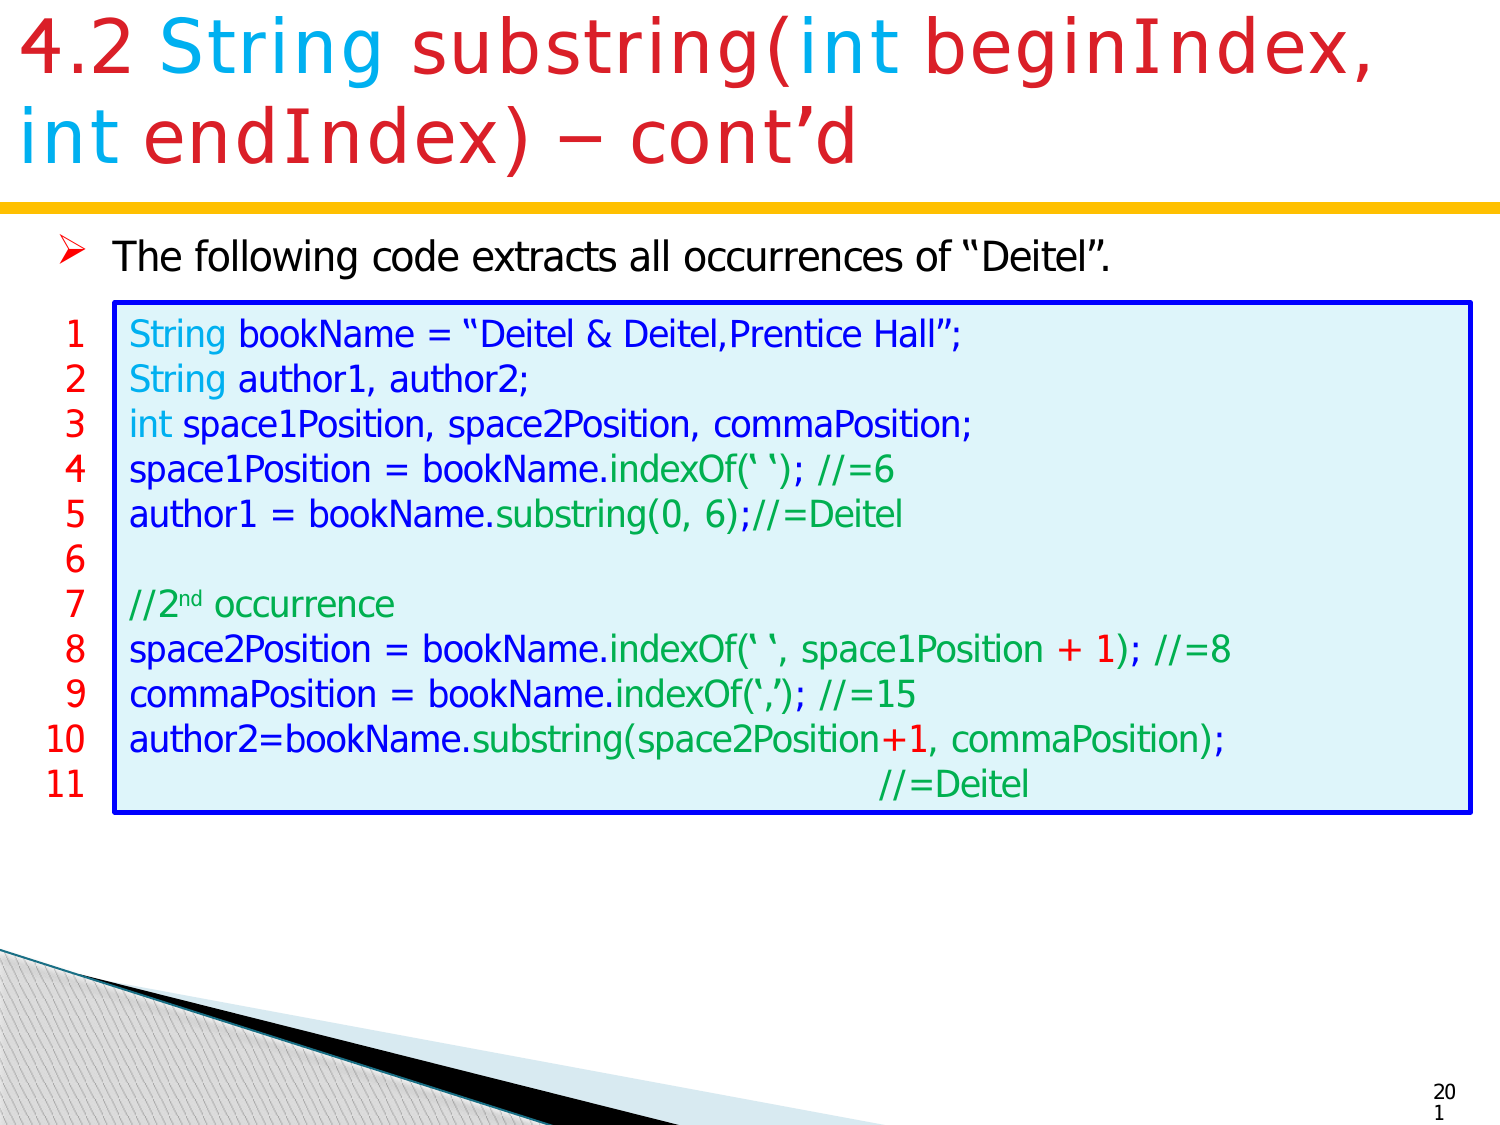

# 4.2 String substring(int beginIndex, int endIndex) – cont’d
The following code extracts all occurrences of “Deitel”.
1
2
3
4
5
6
7
8
9
10
11
String bookName = “Deitel & Deitel,Prentice Hall”;
String author1, author2;
int space1Position, space2Position, commaPosition;
space1Position = bookName.indexOf(‘ ‘); //=6
author1 = bookName.substring(0, 6);//=Deitel

//2nd occurrence
space2Position = bookName.indexOf(‘ ‘, space1Position + 1); //=8
commaPosition = bookName.indexOf(‘,’); //=15
author2=bookName.substring(space2Position+1, commaPosition); 						//=Deitel
201